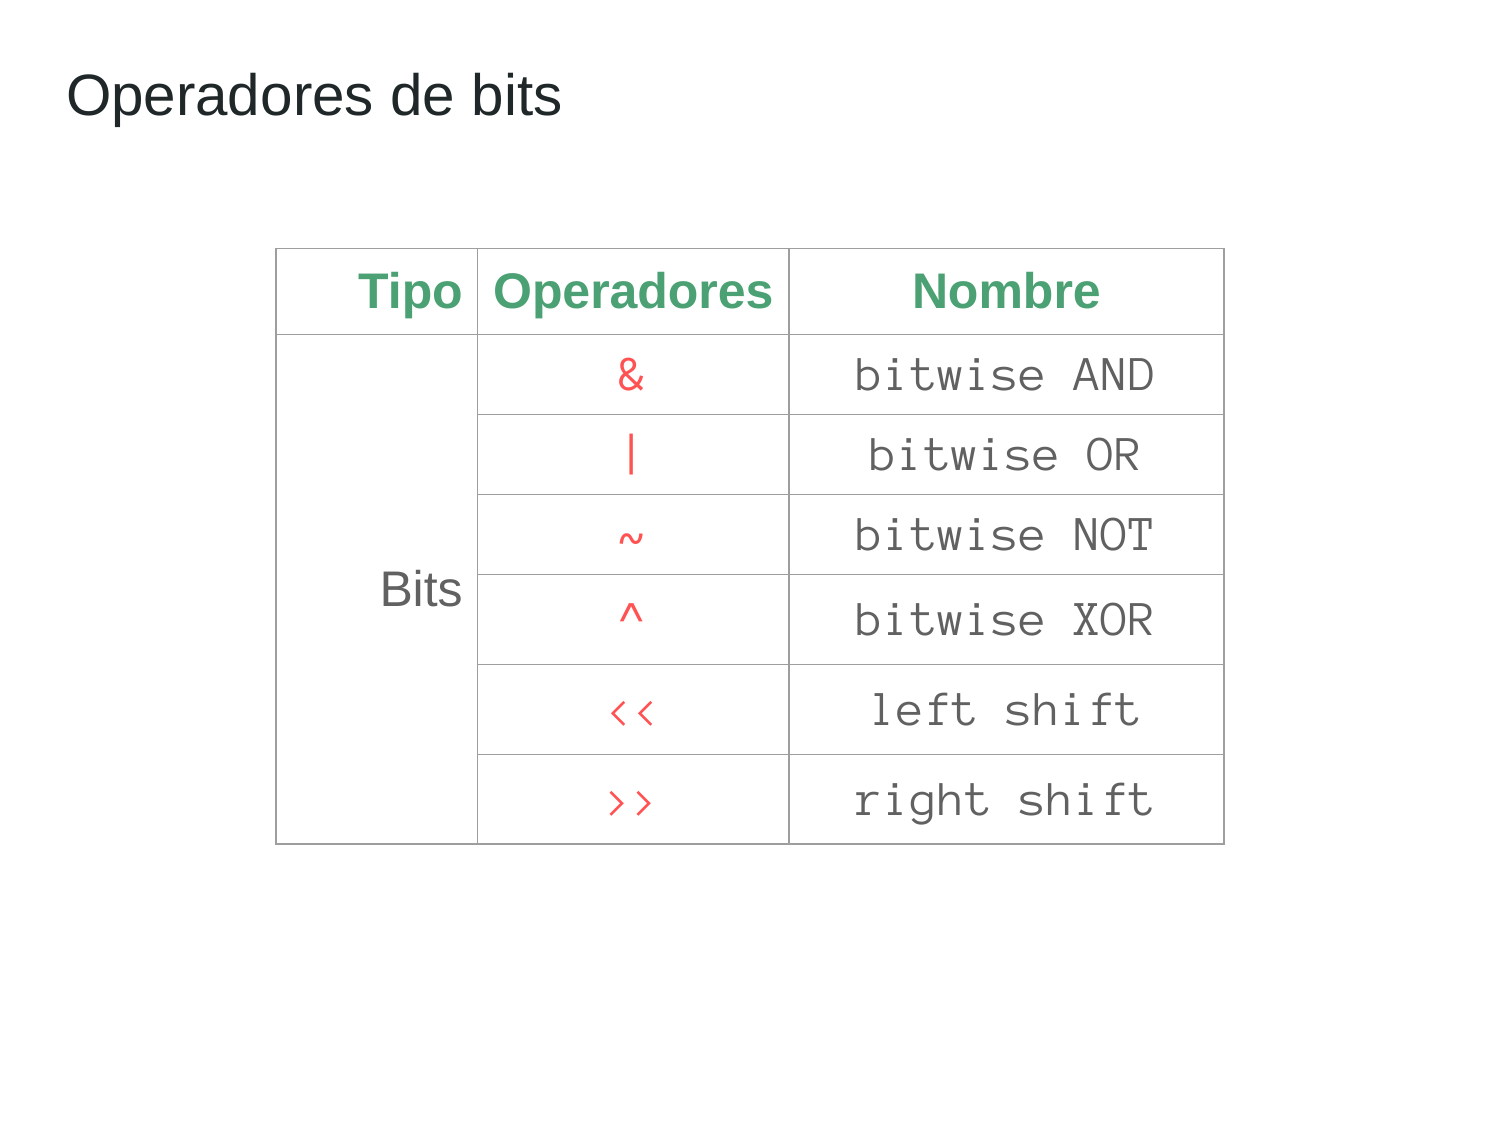

Operadores de bits
| Tipo | Operadores | Nombre |
| --- | --- | --- |
| Bits | & | bitwise AND |
|  | | | bitwise OR |
|  | ~ | bitwise NOT |
|  | ^ | bitwise XOR |
|  | << | left shift |
|  | >> | right shift |